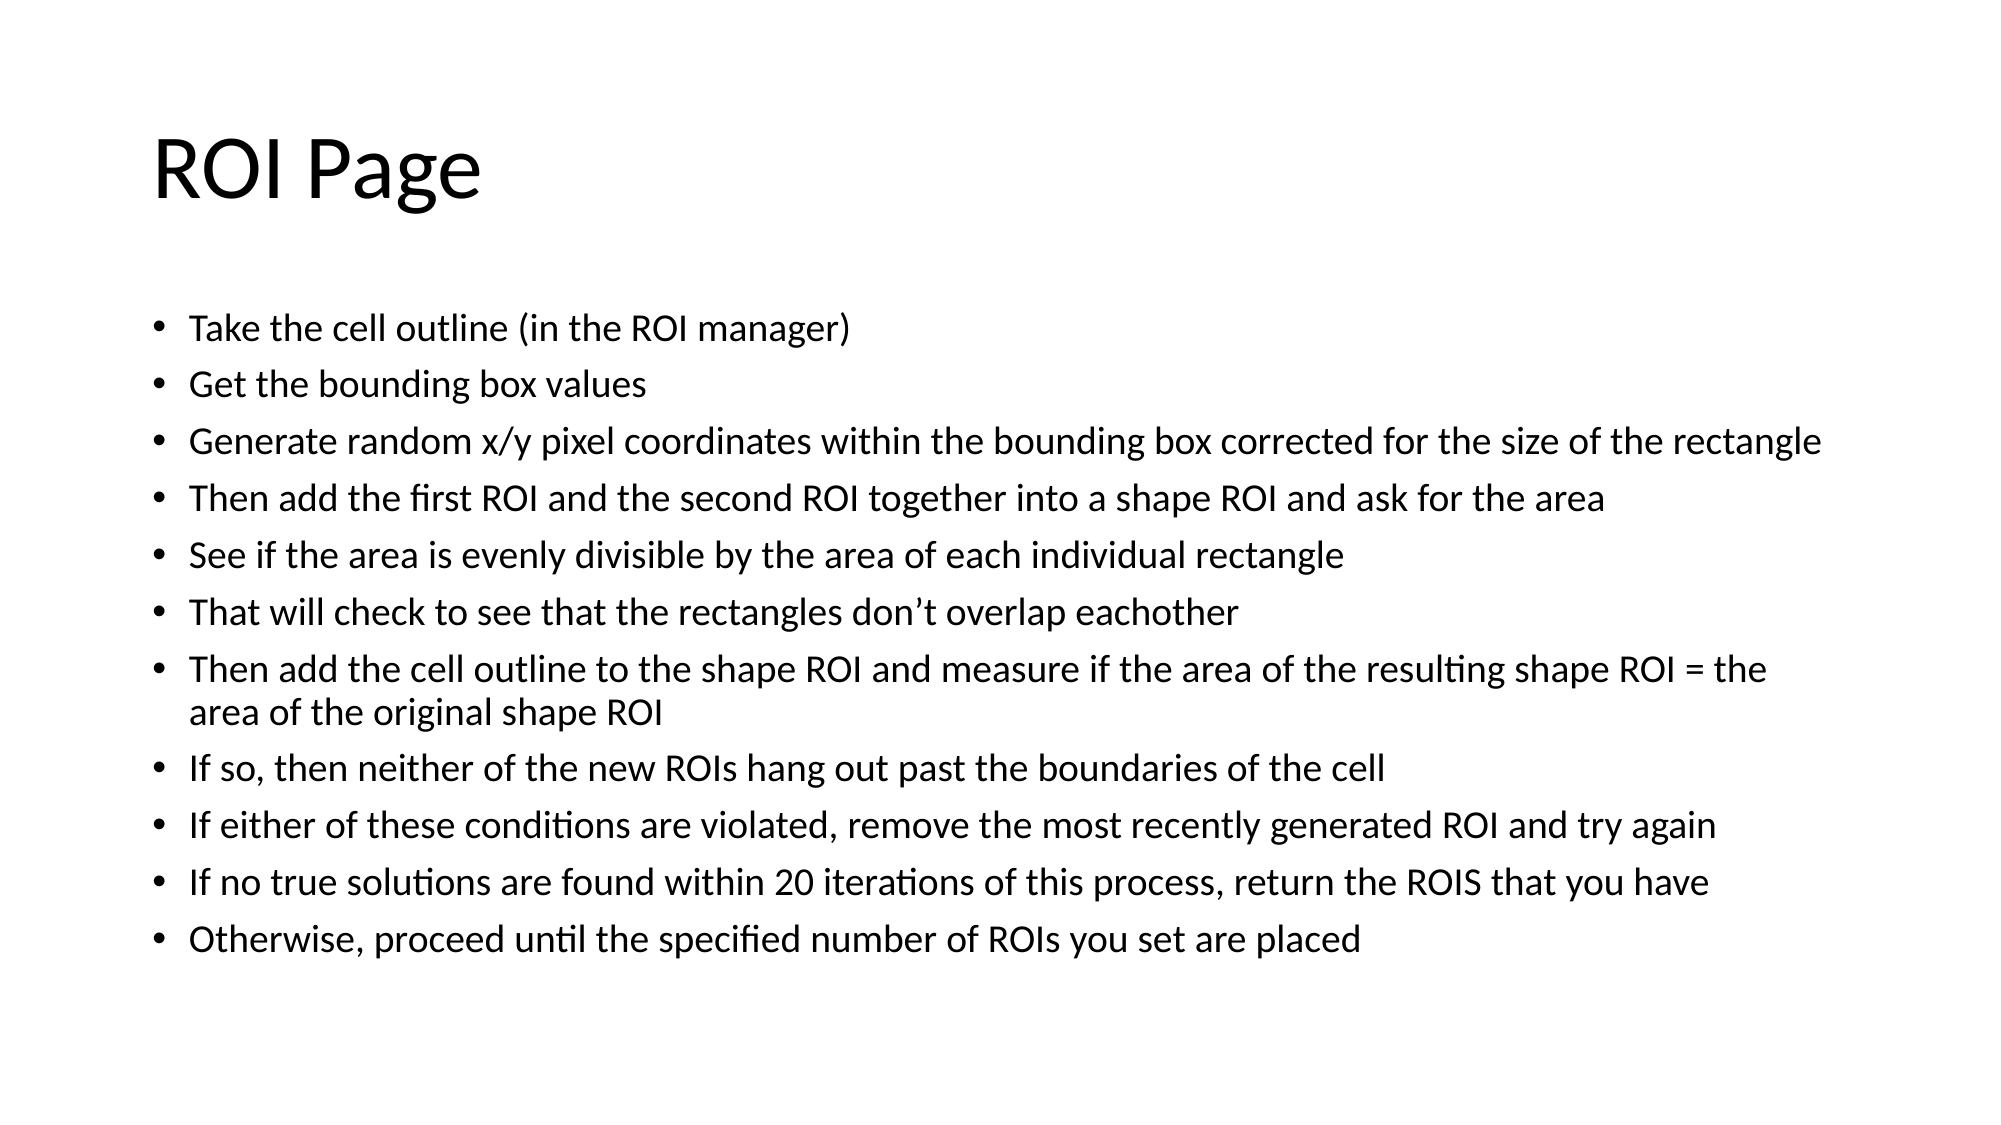

# ROI Page
Take the cell outline (in the ROI manager)
Get the bounding box values
Generate random x/y pixel coordinates within the bounding box corrected for the size of the rectangle
Then add the first ROI and the second ROI together into a shape ROI and ask for the area
See if the area is evenly divisible by the area of each individual rectangle
That will check to see that the rectangles don’t overlap eachother
Then add the cell outline to the shape ROI and measure if the area of the resulting shape ROI = the area of the original shape ROI
If so, then neither of the new ROIs hang out past the boundaries of the cell
If either of these conditions are violated, remove the most recently generated ROI and try again
If no true solutions are found within 20 iterations of this process, return the ROIS that you have
Otherwise, proceed until the specified number of ROIs you set are placed